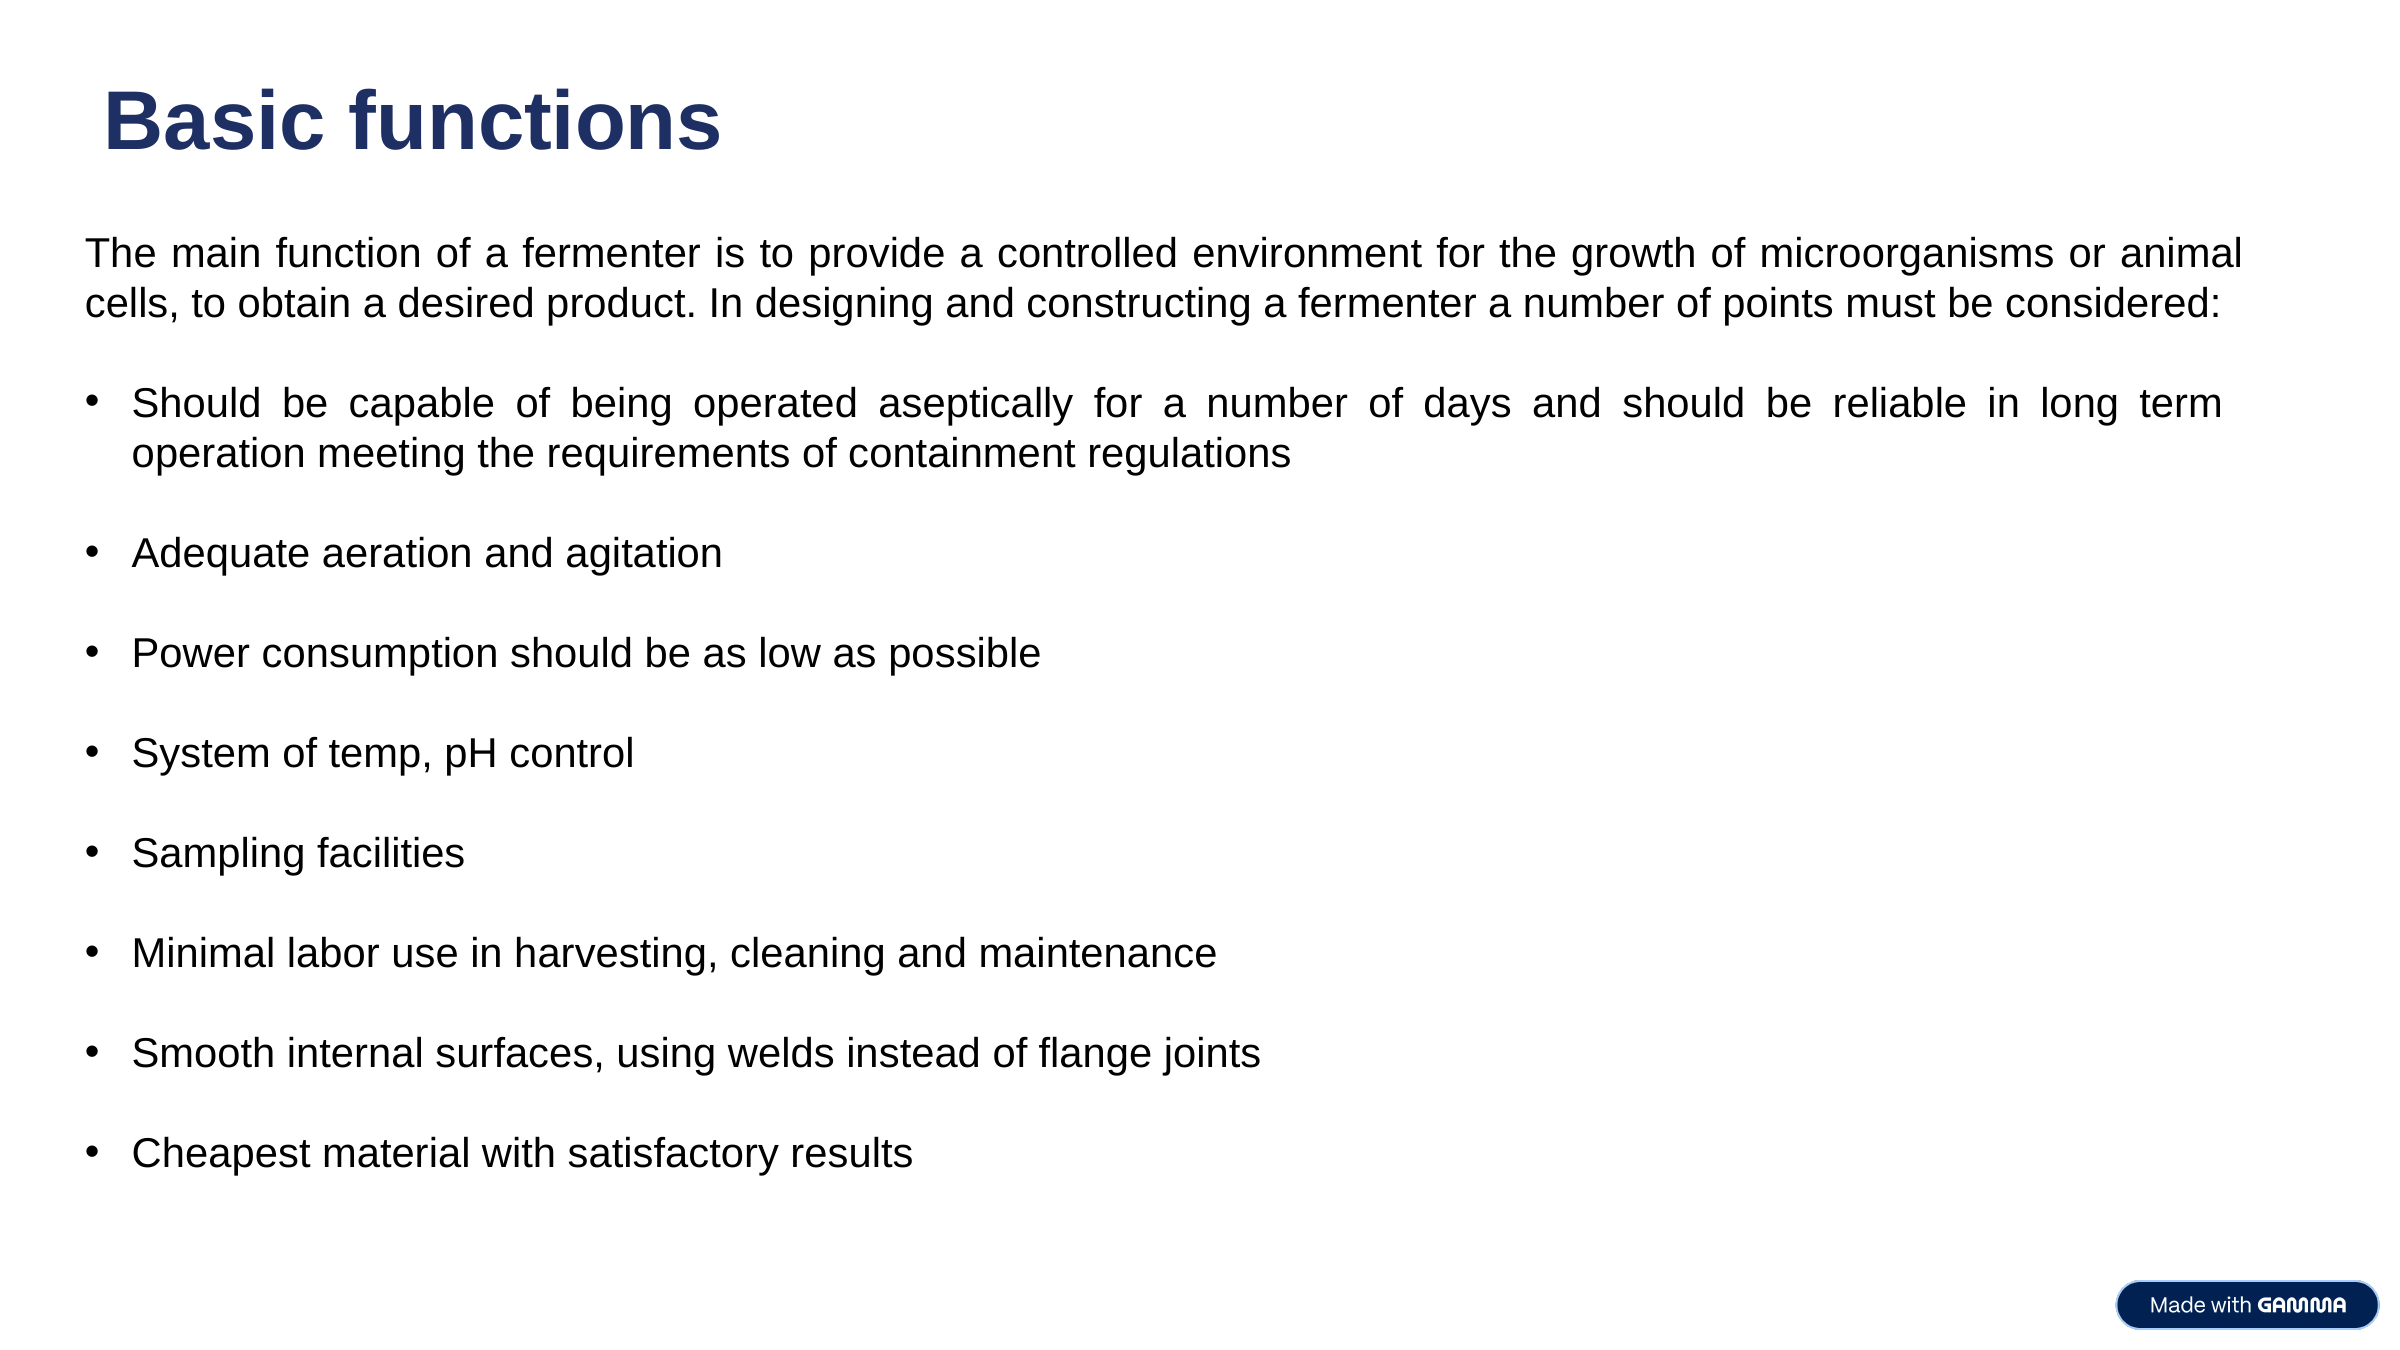

Basic functions
The main function of a fermenter is to provide a controlled environment for the growth of microorganisms or animal cells, to obtain a desired product. In designing and constructing a fermenter a number of points must be considered:

Should be capable of being operated aseptically for a number of days and should be reliable in long term  operation meeting the requirements of containment regulations

Adequate aeration and agitation

Power consumption should be as low as possible

System of temp, pH control

Sampling facilities

Minimal labor use in harvesting, cleaning and maintenance

Smooth internal surfaces, using welds instead of flange joints

Cheapest material with satisfactory results